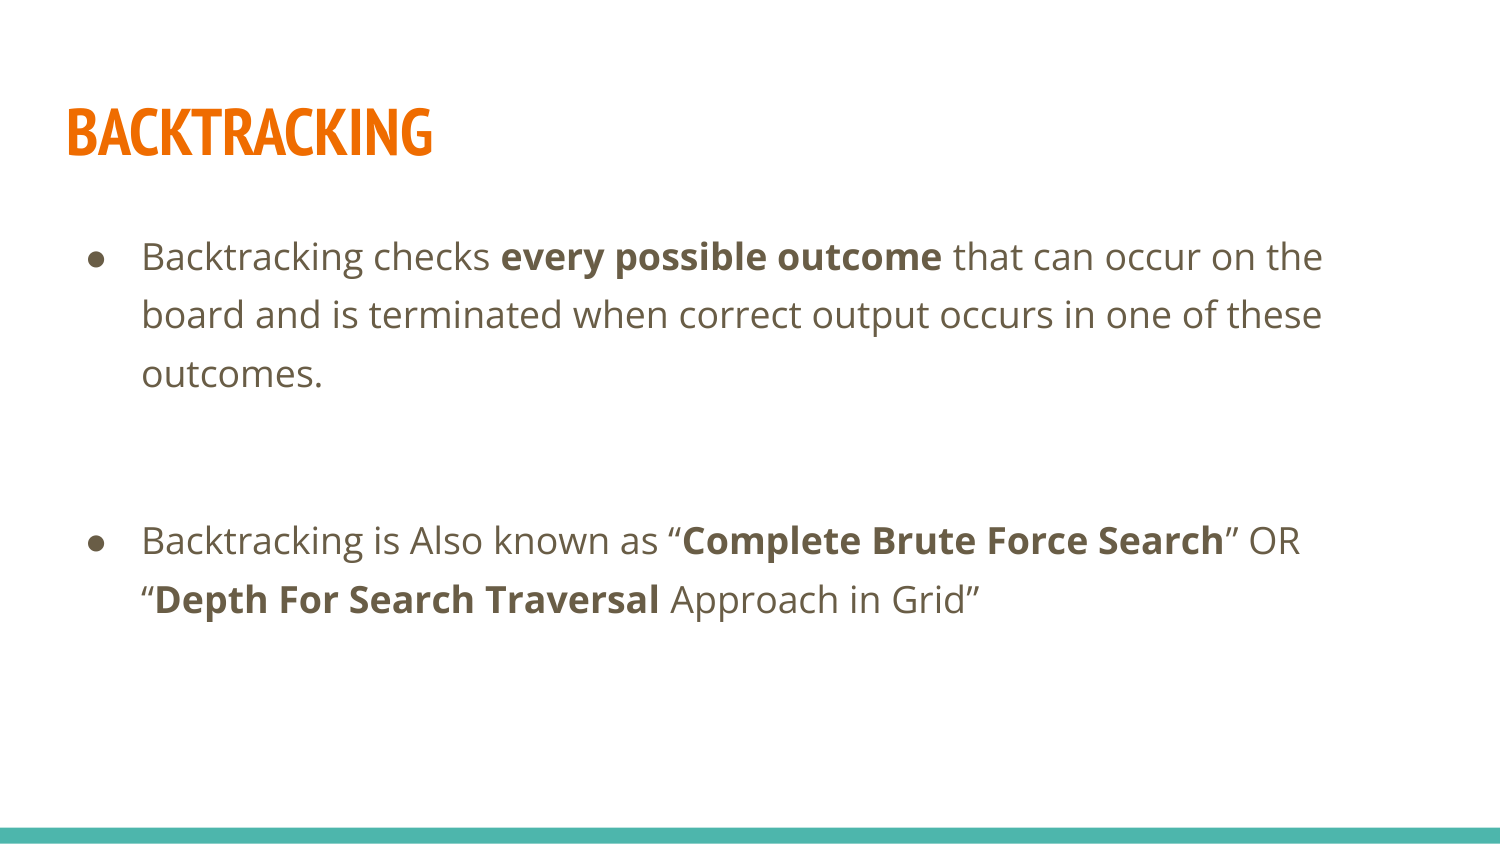

# BACKTRACKING
Backtracking checks every possible outcome that can occur on the board and is terminated when correct output occurs in one of these outcomes.

Backtracking is Also known as “Complete Brute Force Search” OR “Depth For Search Traversal Approach in Grid”